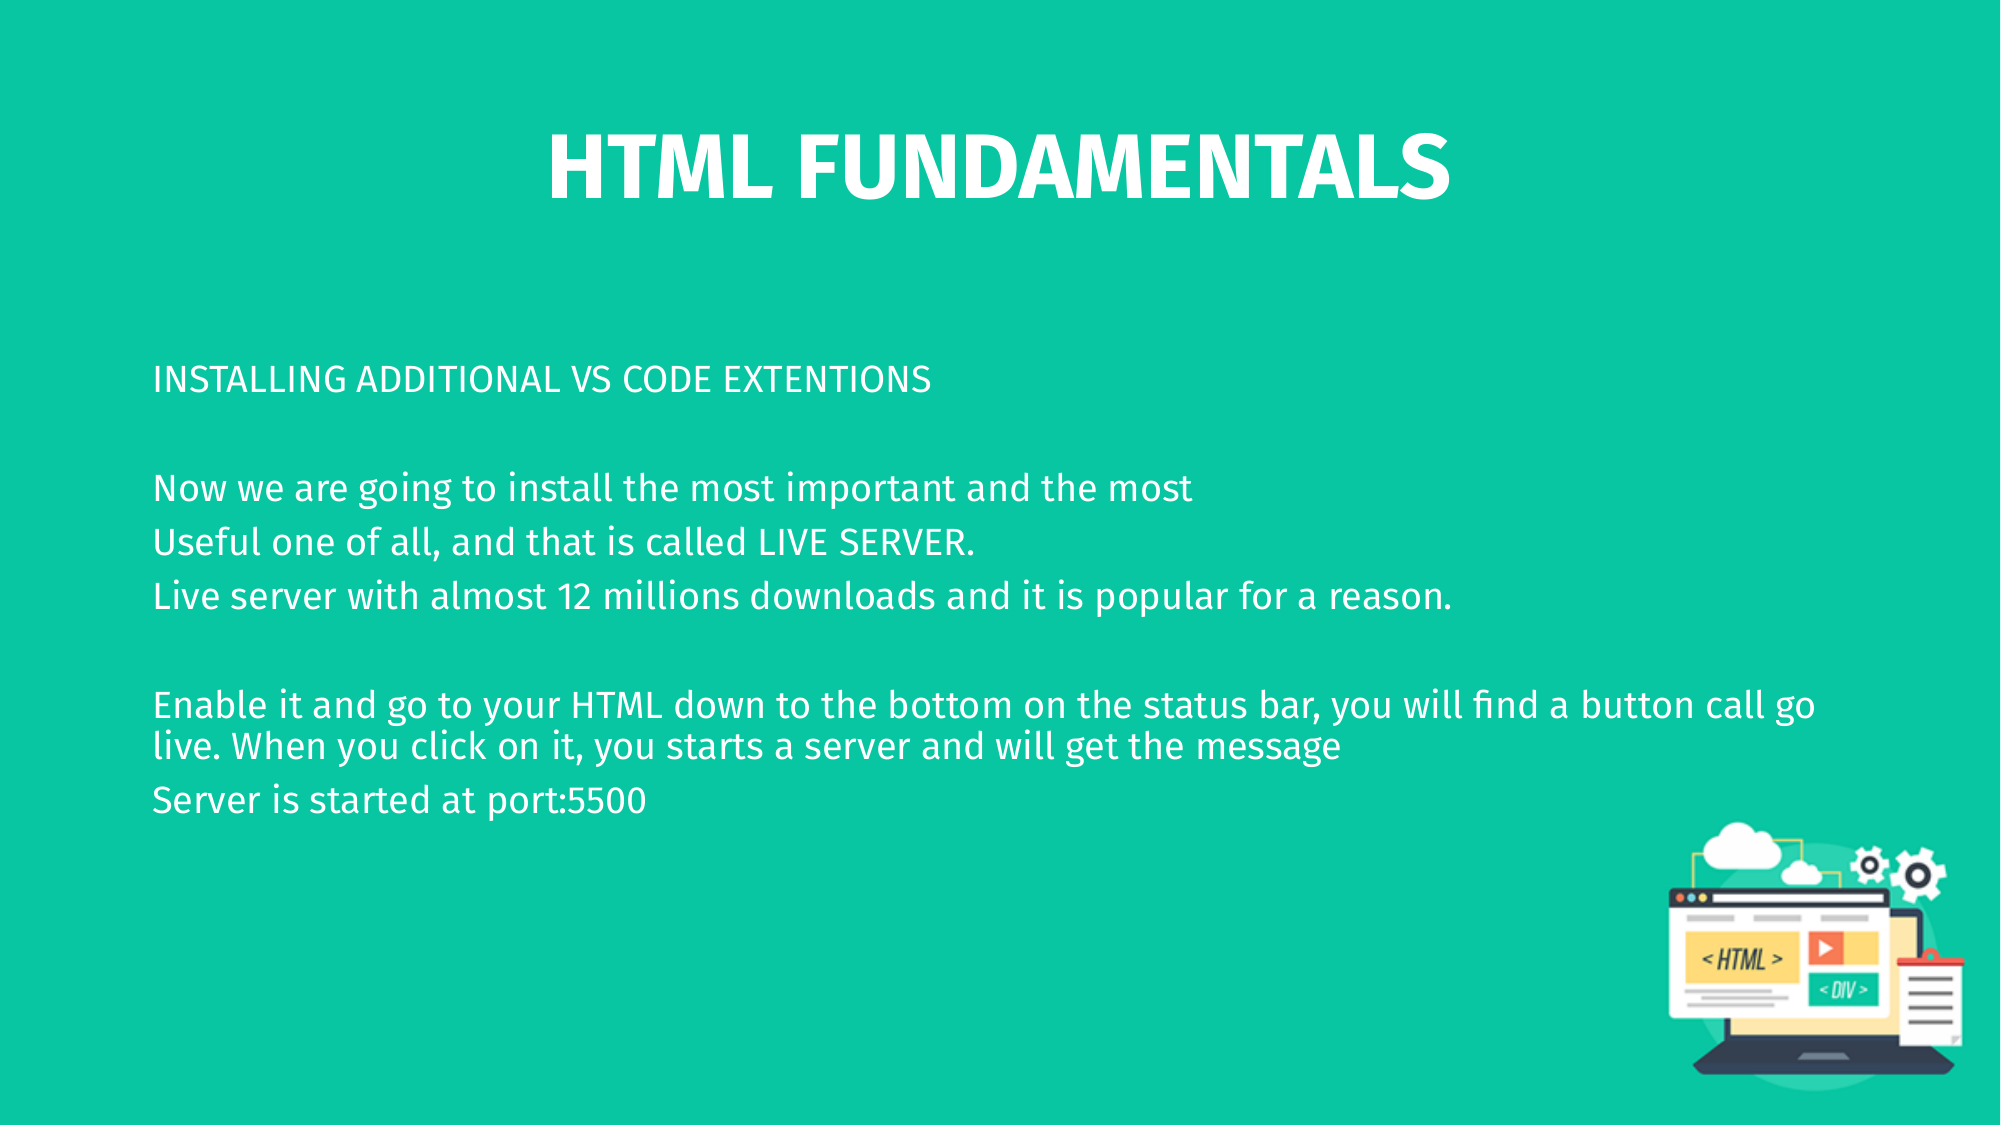

# HTML FUNDAMENTALS

INSTALLING ADDITIONAL VS CODE EXTENTIONS

Now we are going to install the most important and the most
Useful one of all, and that is called LIVE SERVER.
Live server with almost 12 millions downloads and it is popular for a reason.

Enable it and go to your HTML down to the bottom on the status bar, you will find a button call go live. When you click on it, you starts a server and will get the message
Server is started at port:5500